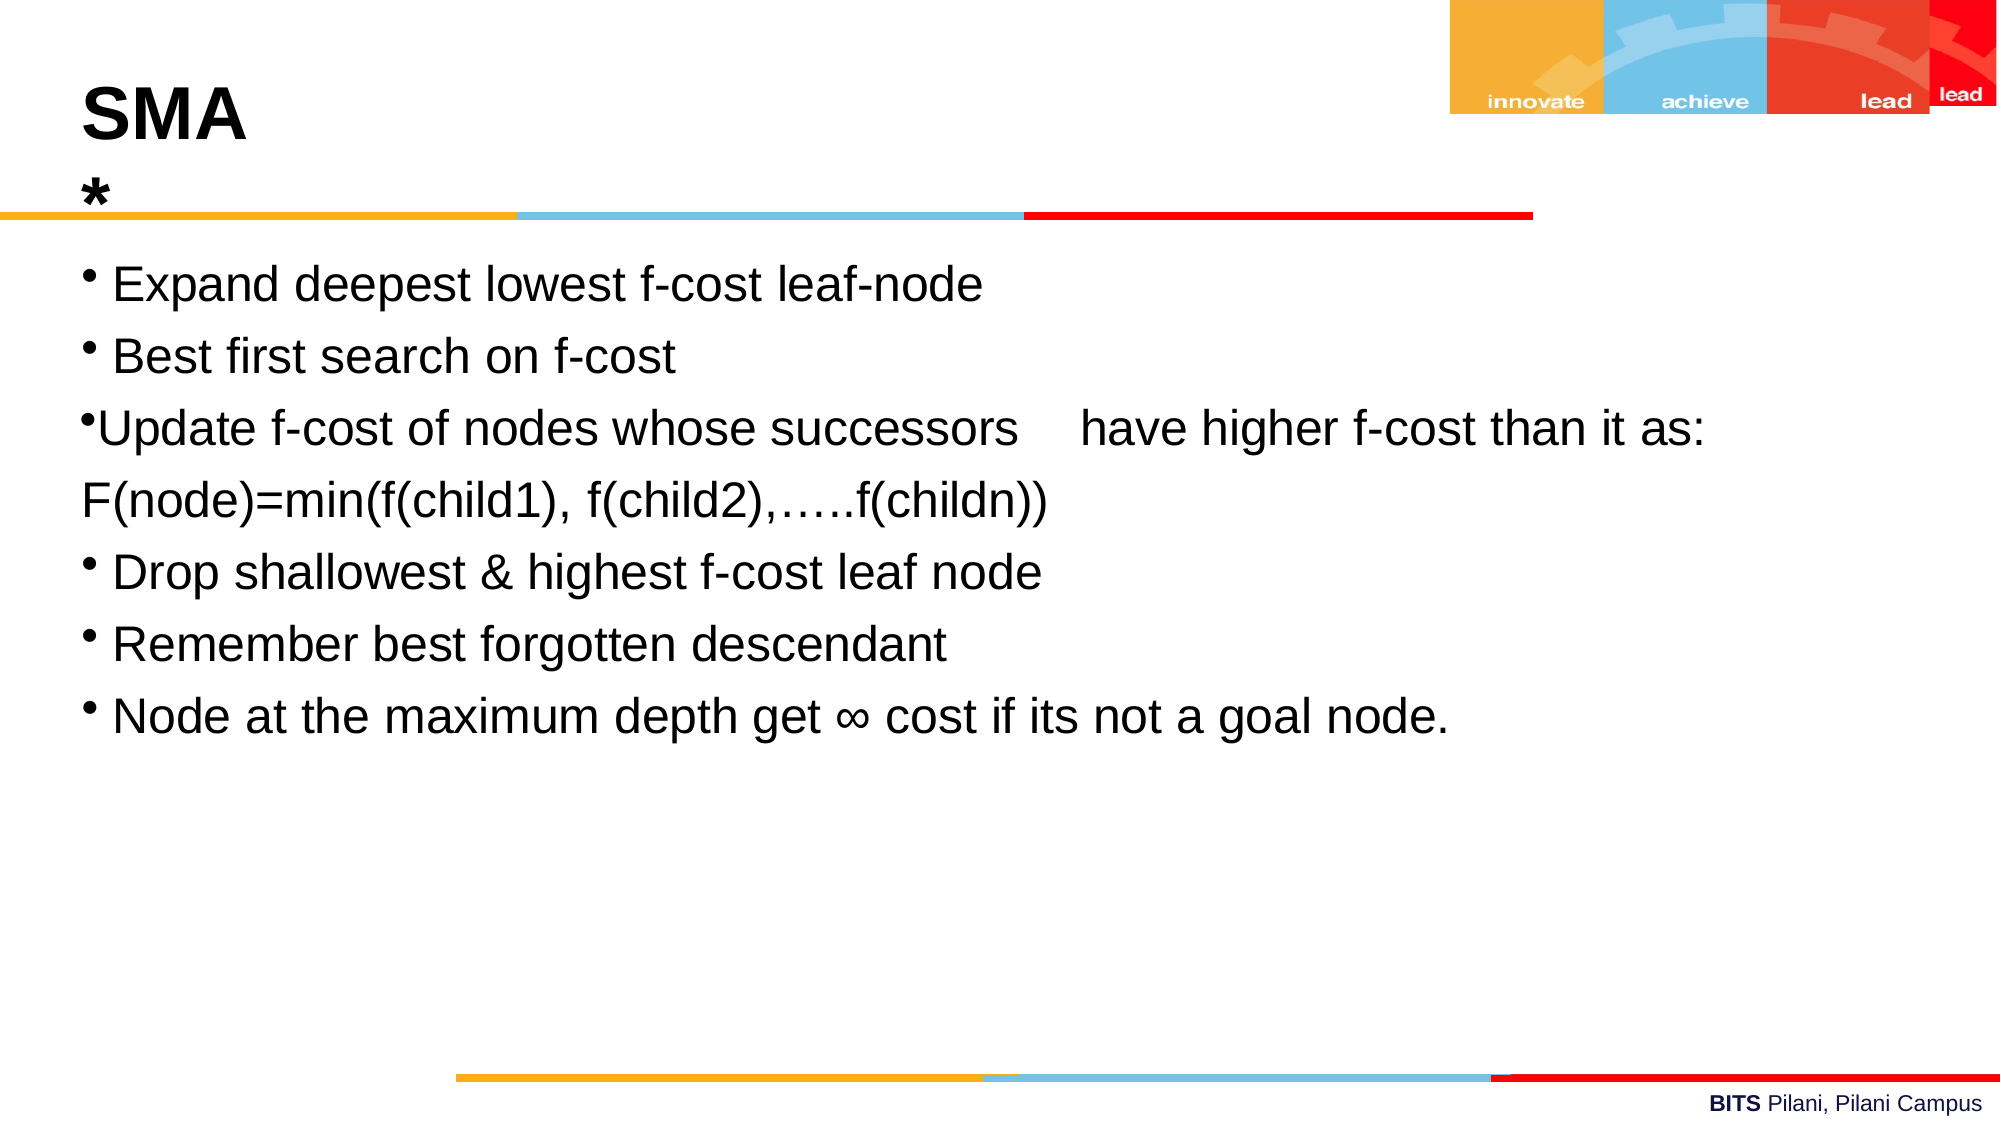

# SMA*

Expand deepest lowest f-cost leaf-node
Best first search on f-cost
Update f-cost of nodes whose successors  F(node)=min(f(child1), f(child2),…..f(childn))
Drop shallowest & highest f-cost leaf node
Remember best forgotten descendant
have higher f-cost than it as:
Node at the maximum depth get ∞ cost if its not a goal node.

BITS Pilani, Pilani Campus